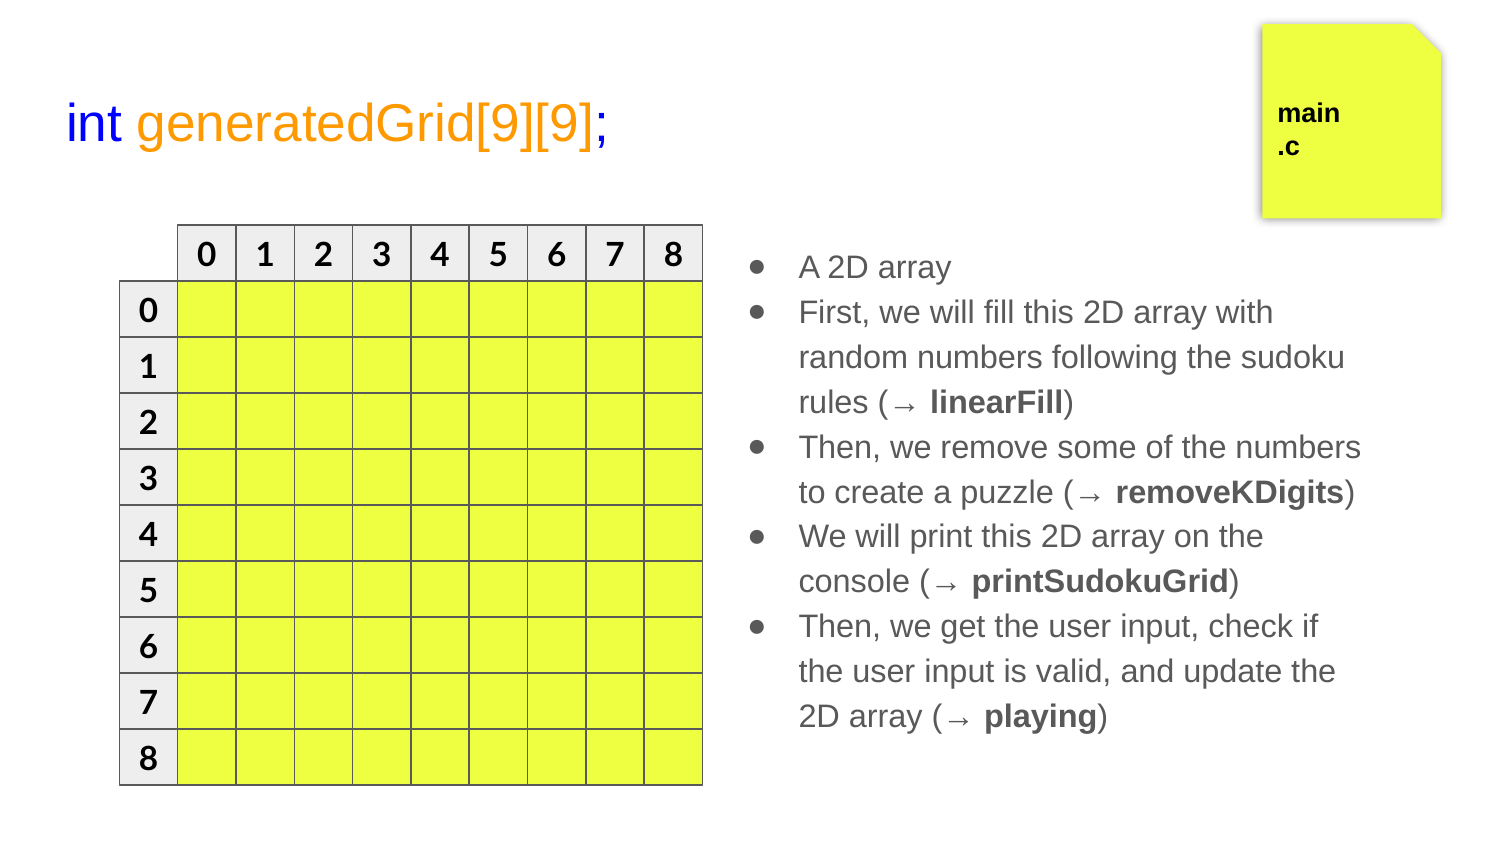

main
.c
# int generatedGrid[9][9];
0
1
2
3
4
5
6
7
8
A 2D array
First, we will fill this 2D array with random numbers following the sudoku rules (→ linearFill)
Then, we remove some of the numbers to create a puzzle (→ removeKDigits)
We will print this 2D array on the console (→ printSudokuGrid)
Then, we get the user input, check if the user input is valid, and update the 2D array (→ playing)
0

1

2

3

4

5

6

7

8